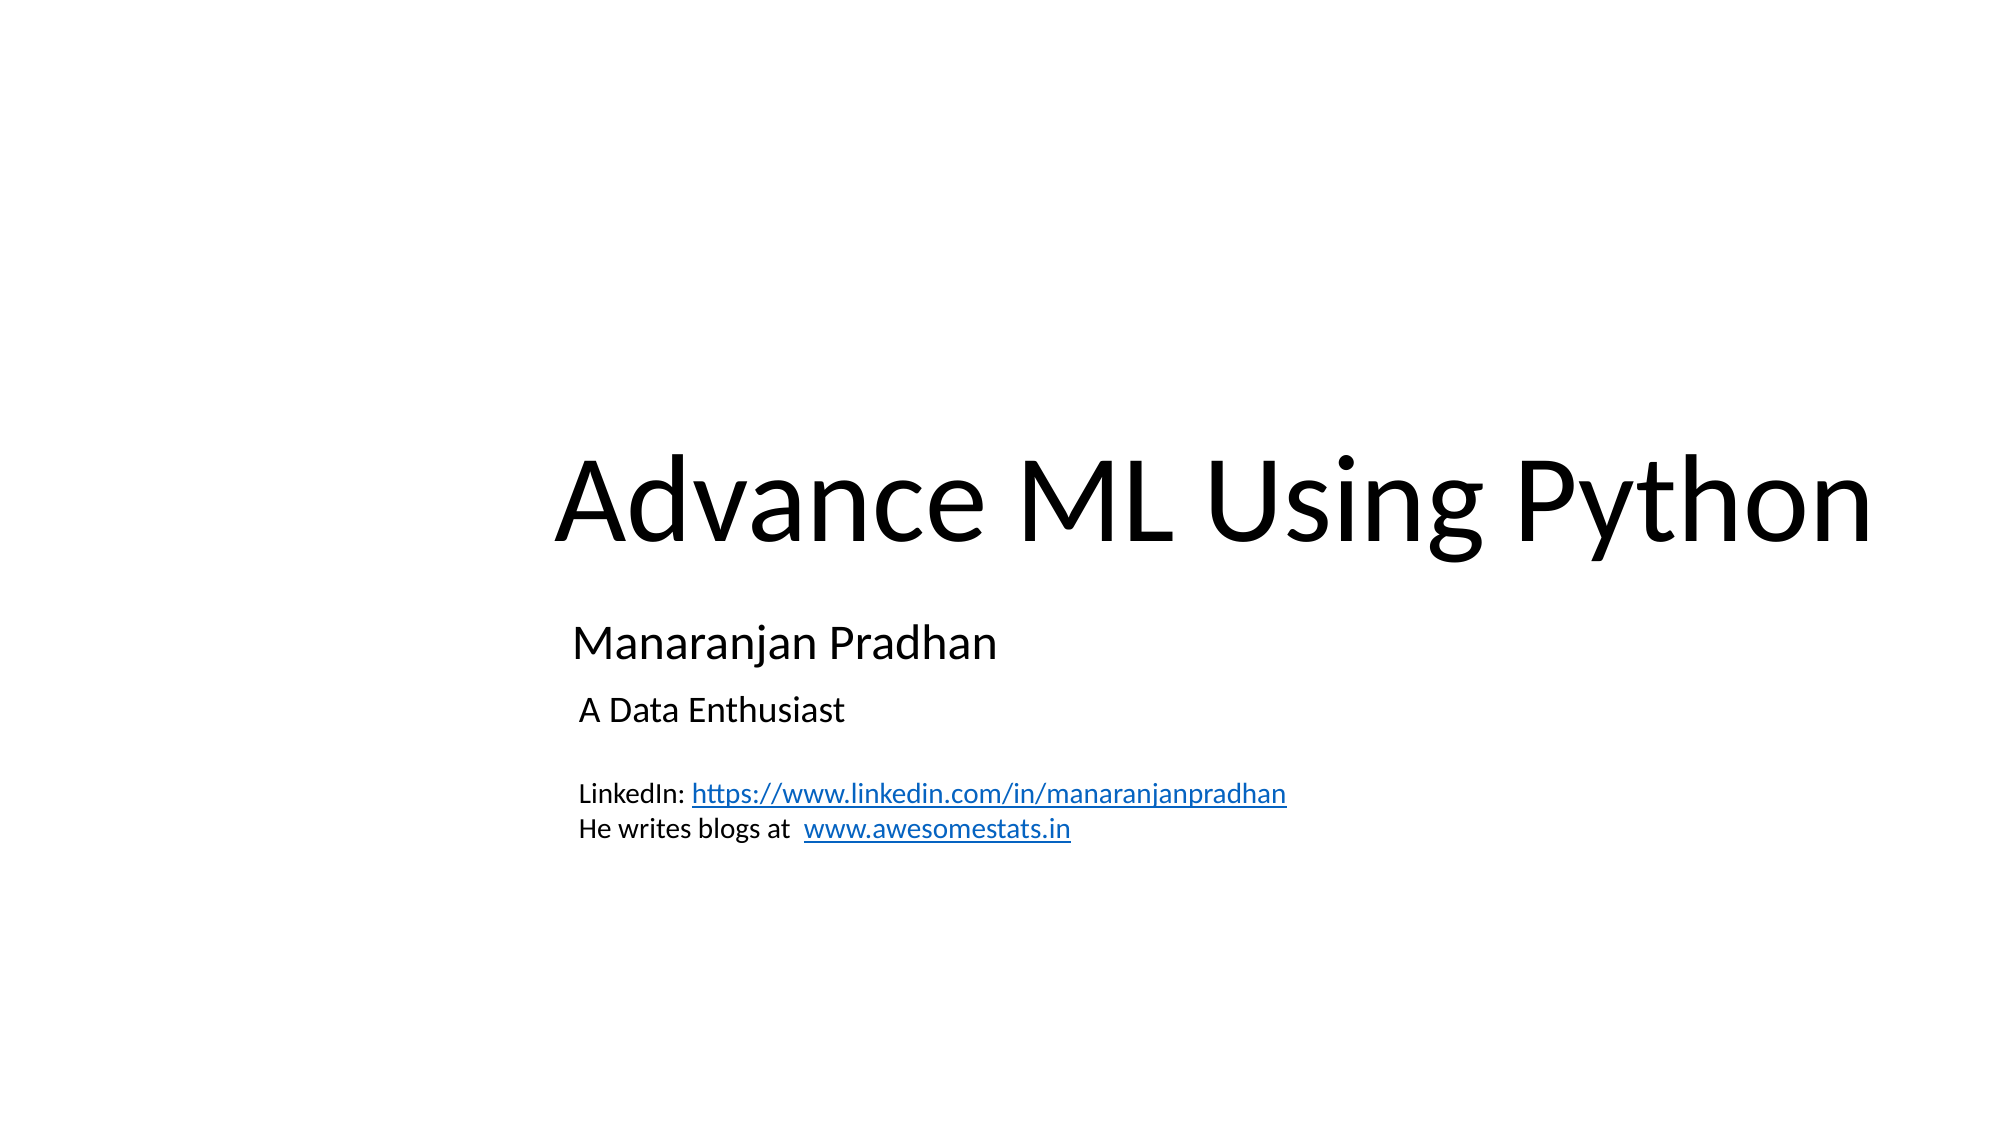

# Advance ML Using Python
Manaranjan Pradhan
A Data Enthusiast

LinkedIn: https://www.linkedin.com/in/manaranjanpradhan
He writes blogs at  www.awesomestats.in